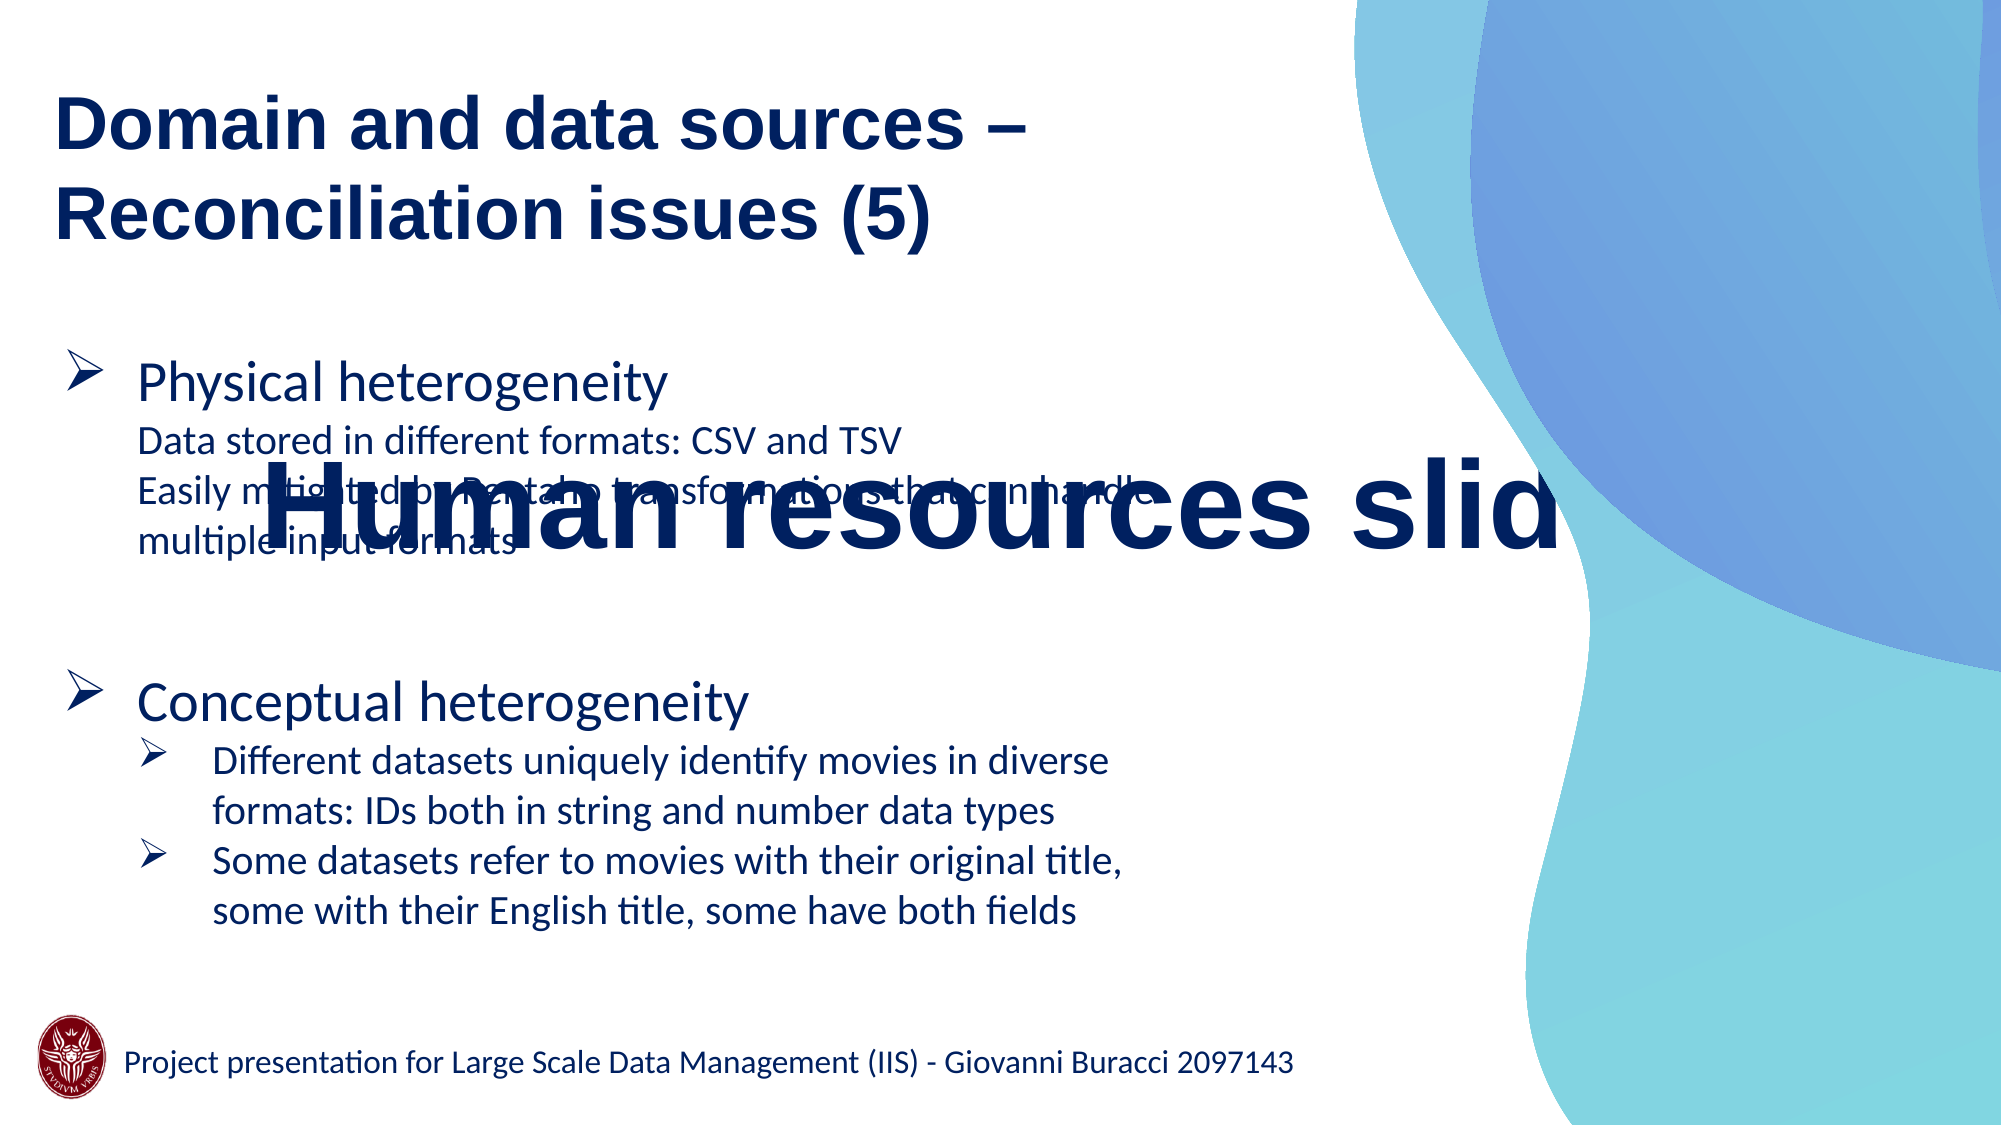

Domain and data sources –
Reconciliation issues (5)
# Human resources slide 1
Physical heterogeneity
Data stored in different formats: CSV and TSV
Easily mitigated by Pentaho transformations that can handle multiple input formats
Conceptual heterogeneity
Different datasets uniquely identify movies in diverse formats: IDs both in string and number data types
Some datasets refer to movies with their original title, some with their English title, some have both fields

10